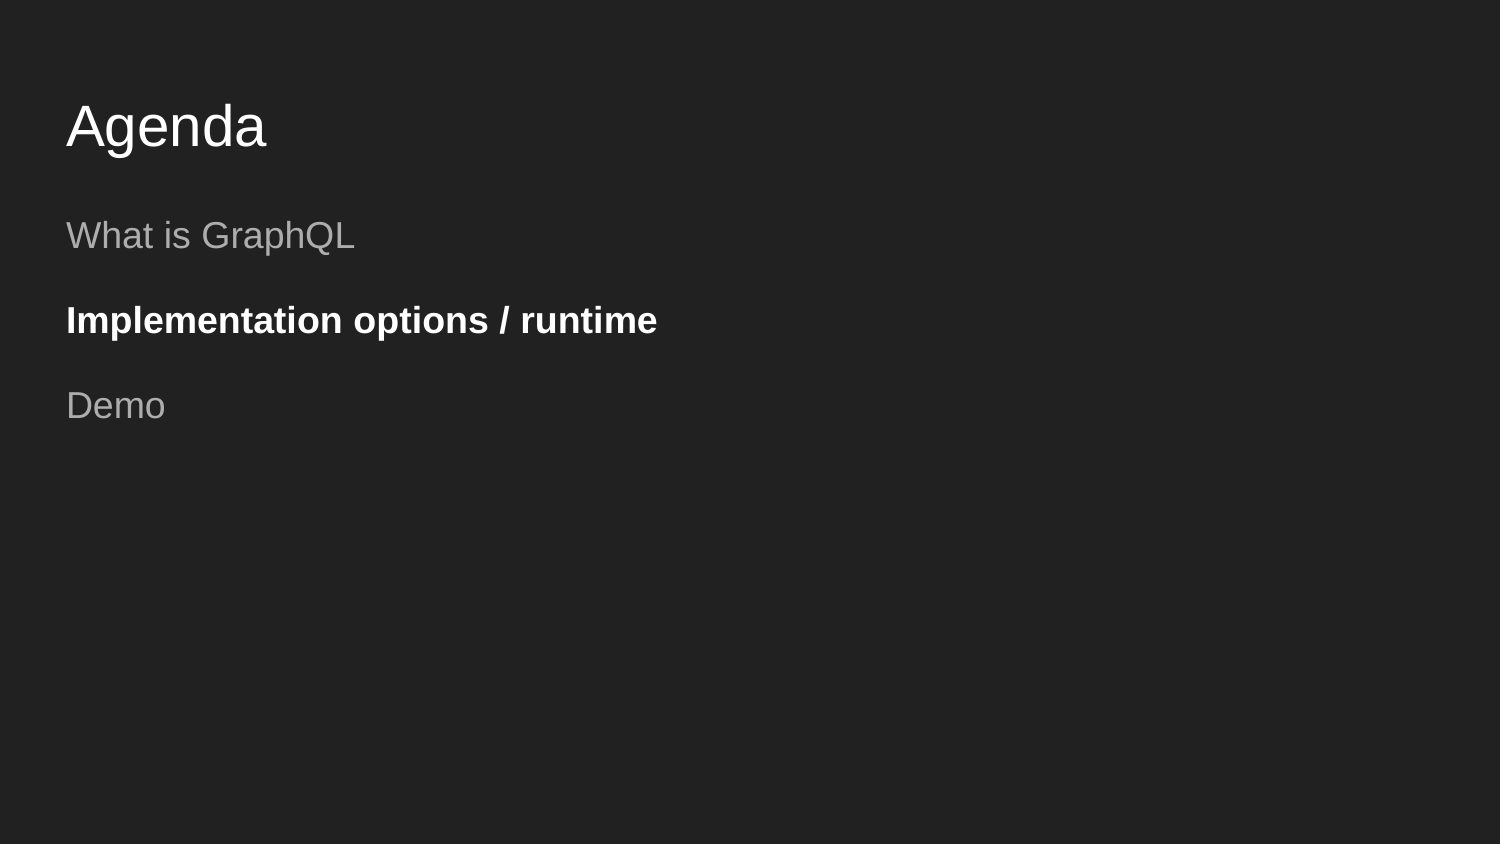

# Agenda
What is GraphQL
Implementation options / runtime
Demo